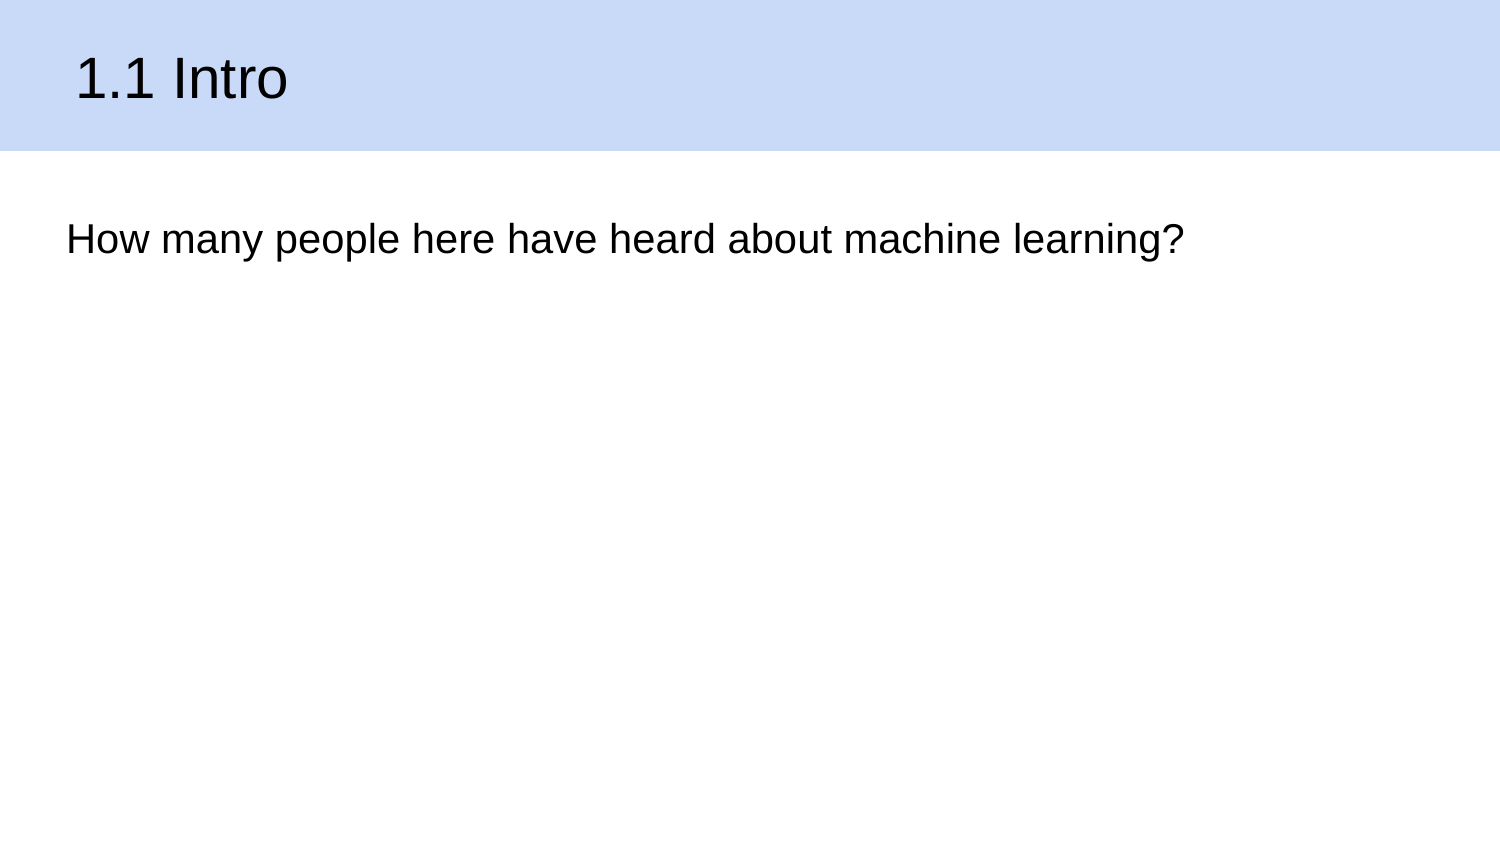

1.1 Intro
How many people here have heard about machine learning?